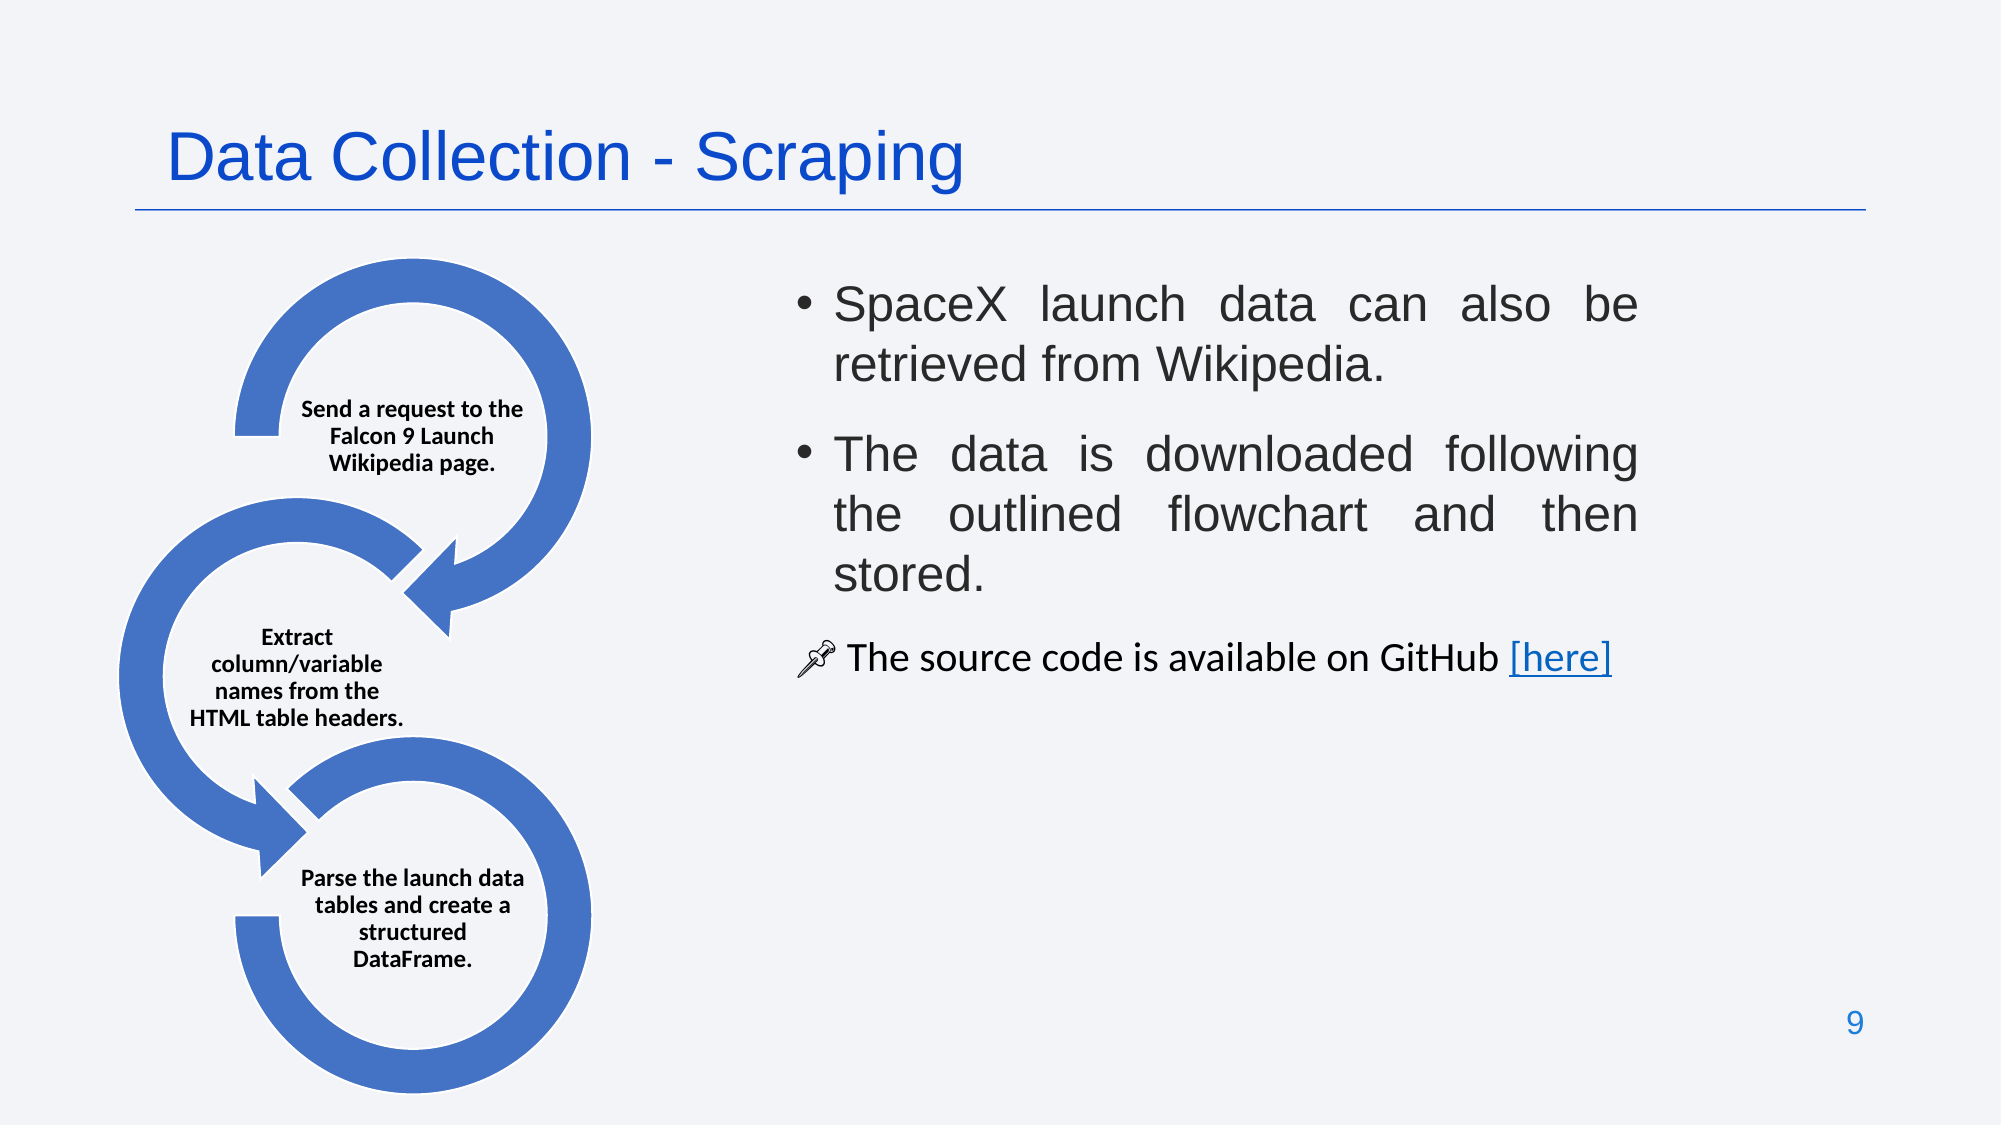

Data Collection - Scraping
Send a request to the Falcon 9 Launch Wikipedia page.
Extract column/variable names from the HTML table headers.
Parse the launch data tables and create a structured DataFrame.
SpaceX launch data can also be retrieved from Wikipedia.
The data is downloaded following the outlined flowchart and then stored.
📌 The source code is available on GitHub [here]
9